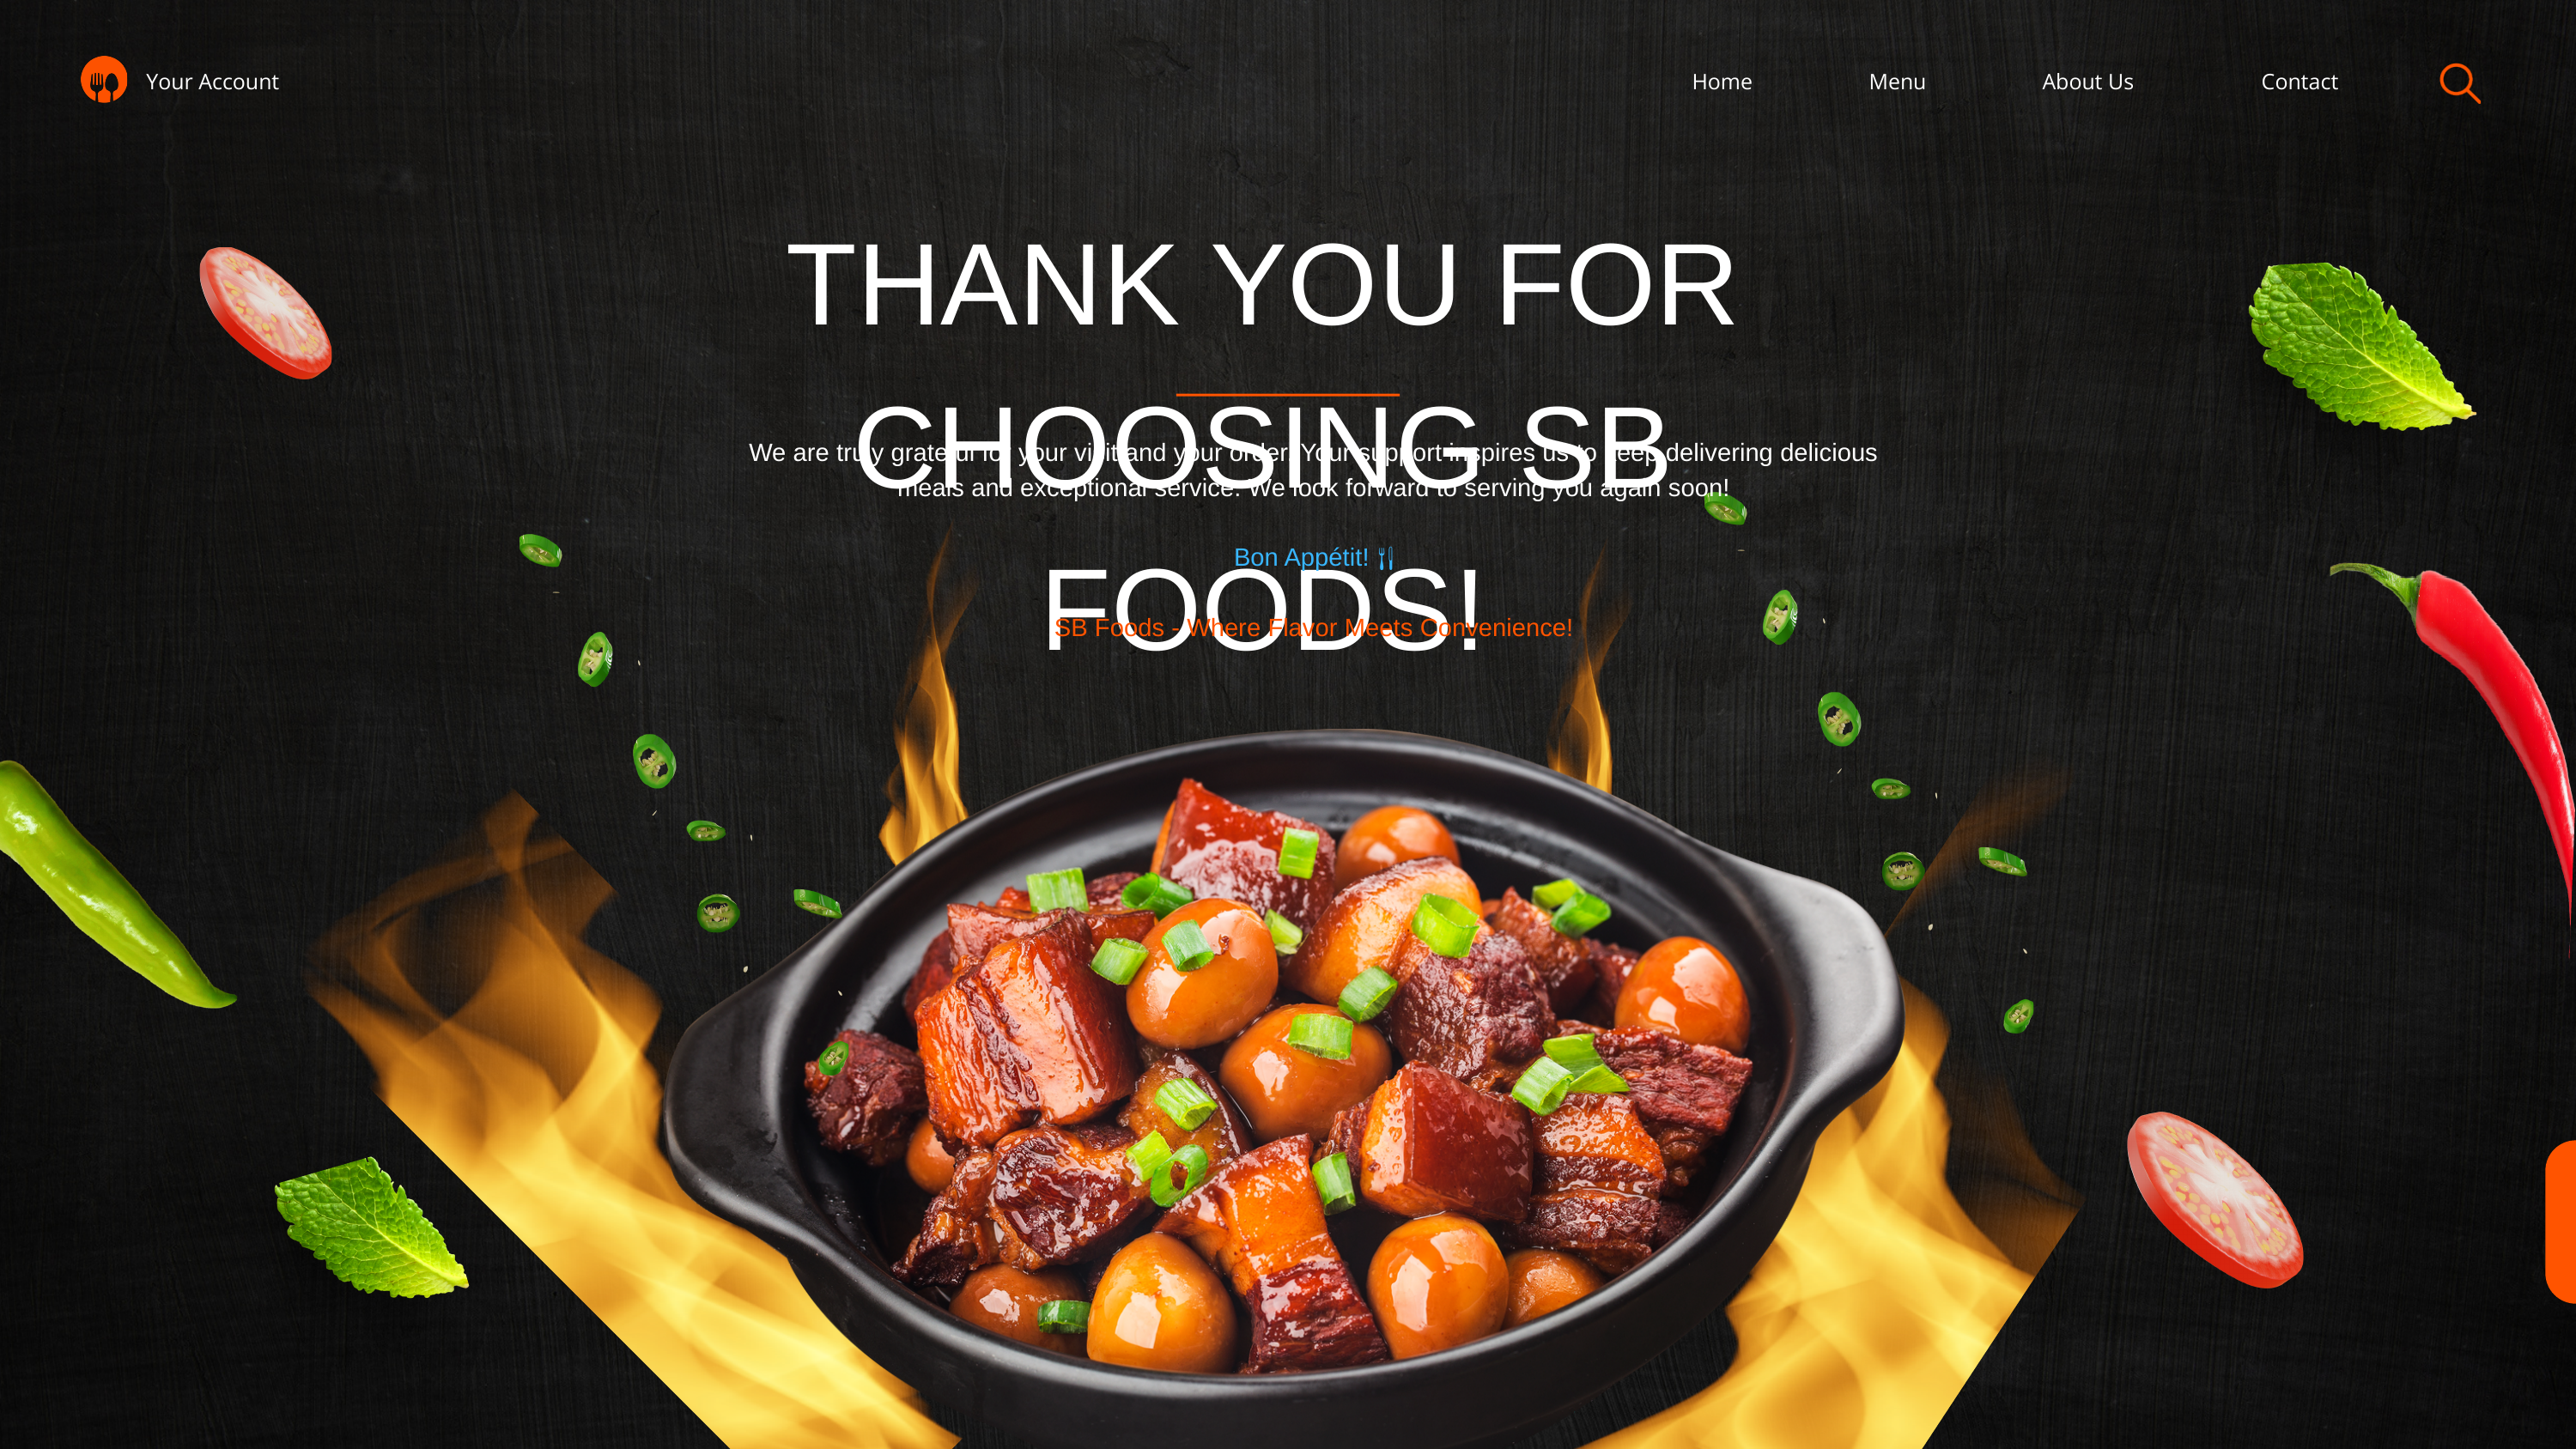

Your Account
Home
Menu
About Us
Contact
THANK YOU FOR CHOOSING SB FOODS!

We are truly grateful for your visit and your order. Your support inspires us to keep delivering delicious meals and exceptional service. We look forward to serving you again soon!

Bon Appétit! 🍴

SB Foods - Where Flavor Meets Convenience!